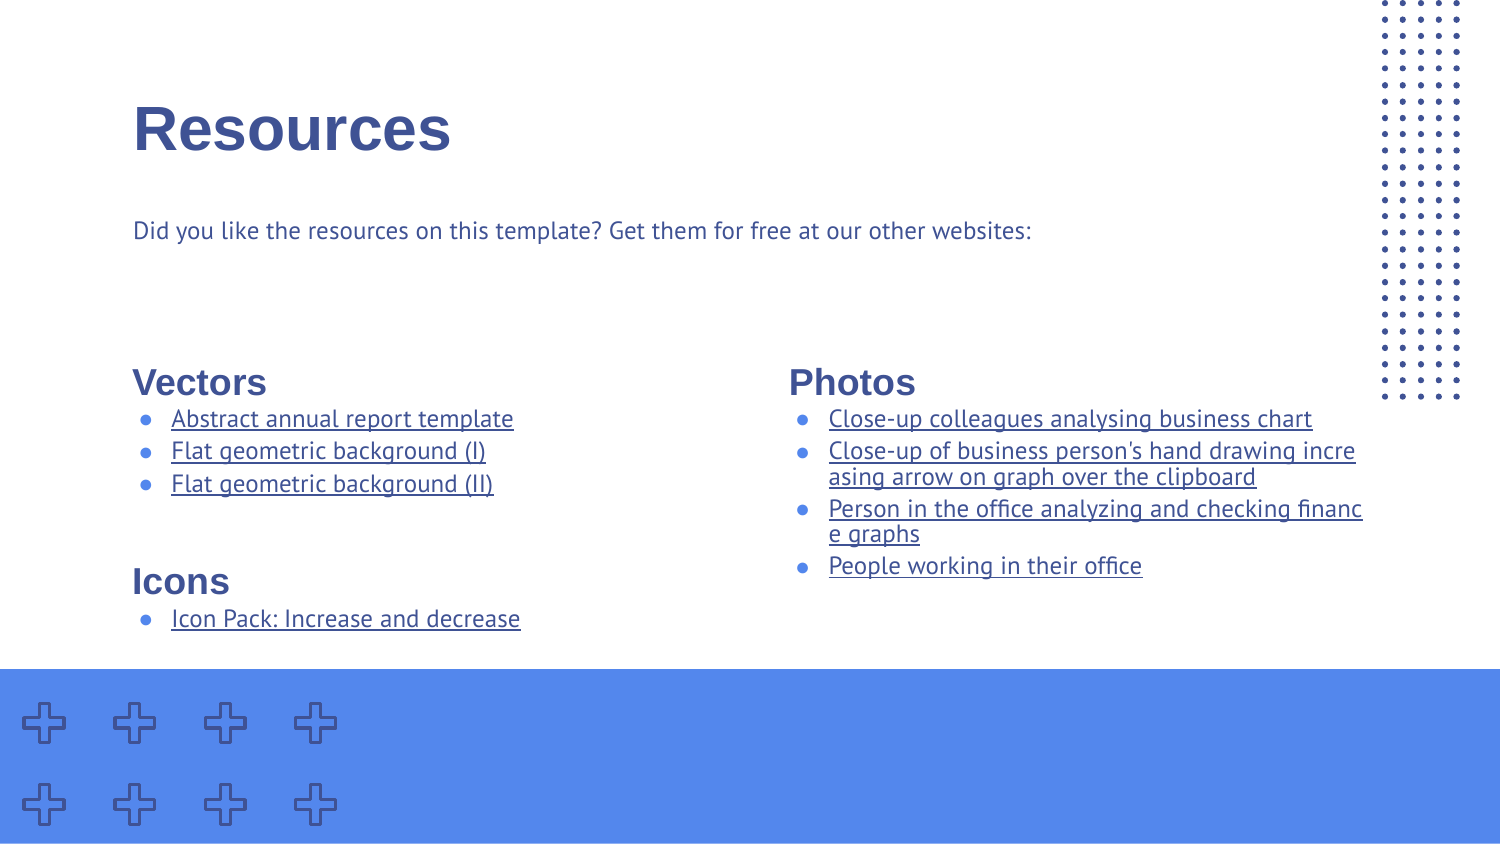

# Resources
Did you like the resources on this template? Get them for free at our other websites:
Vectors
Abstract annual report template
Flat geometric background (I)
Flat geometric background (II)

Icons
Icon Pack: Increase and decrease

Photos
Close-up colleagues analysing business chart
Close-up of business person's hand drawing increasing arrow on graph over the clipboard
Person in the office analyzing and checking finance graphs
People working in their office